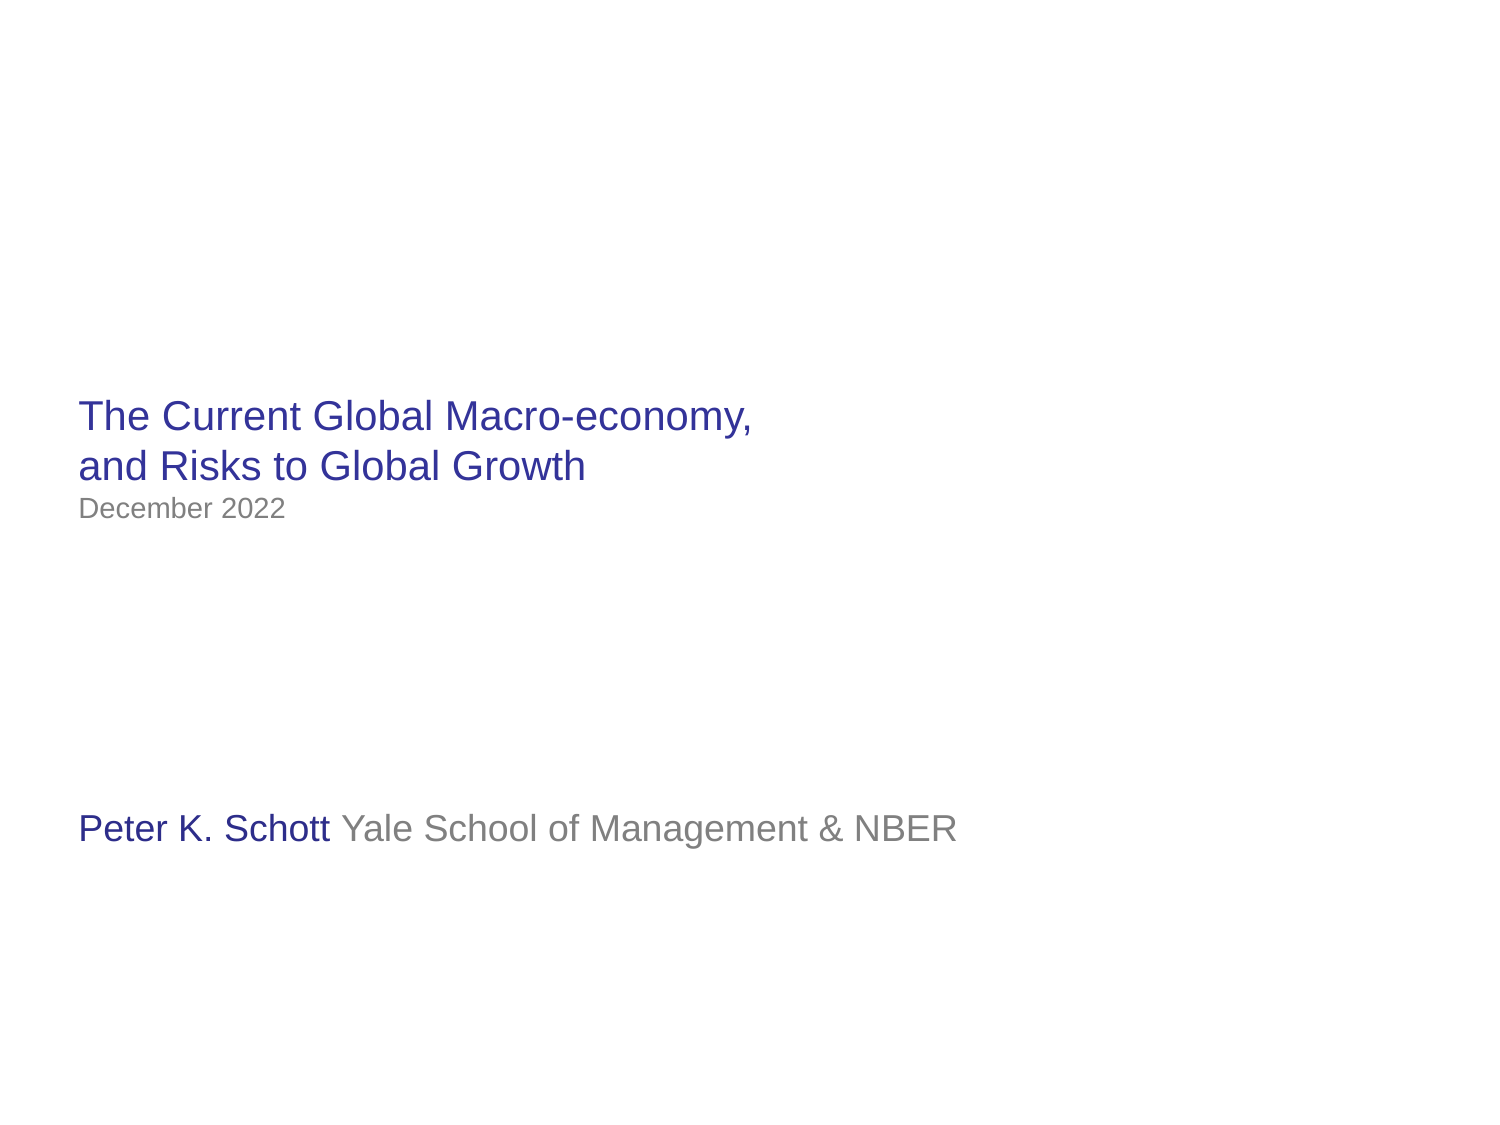

# The Current Global Macro-economy, and Risks to Global Growth December 2022 Peter K. Schott Yale School of Management & NBER